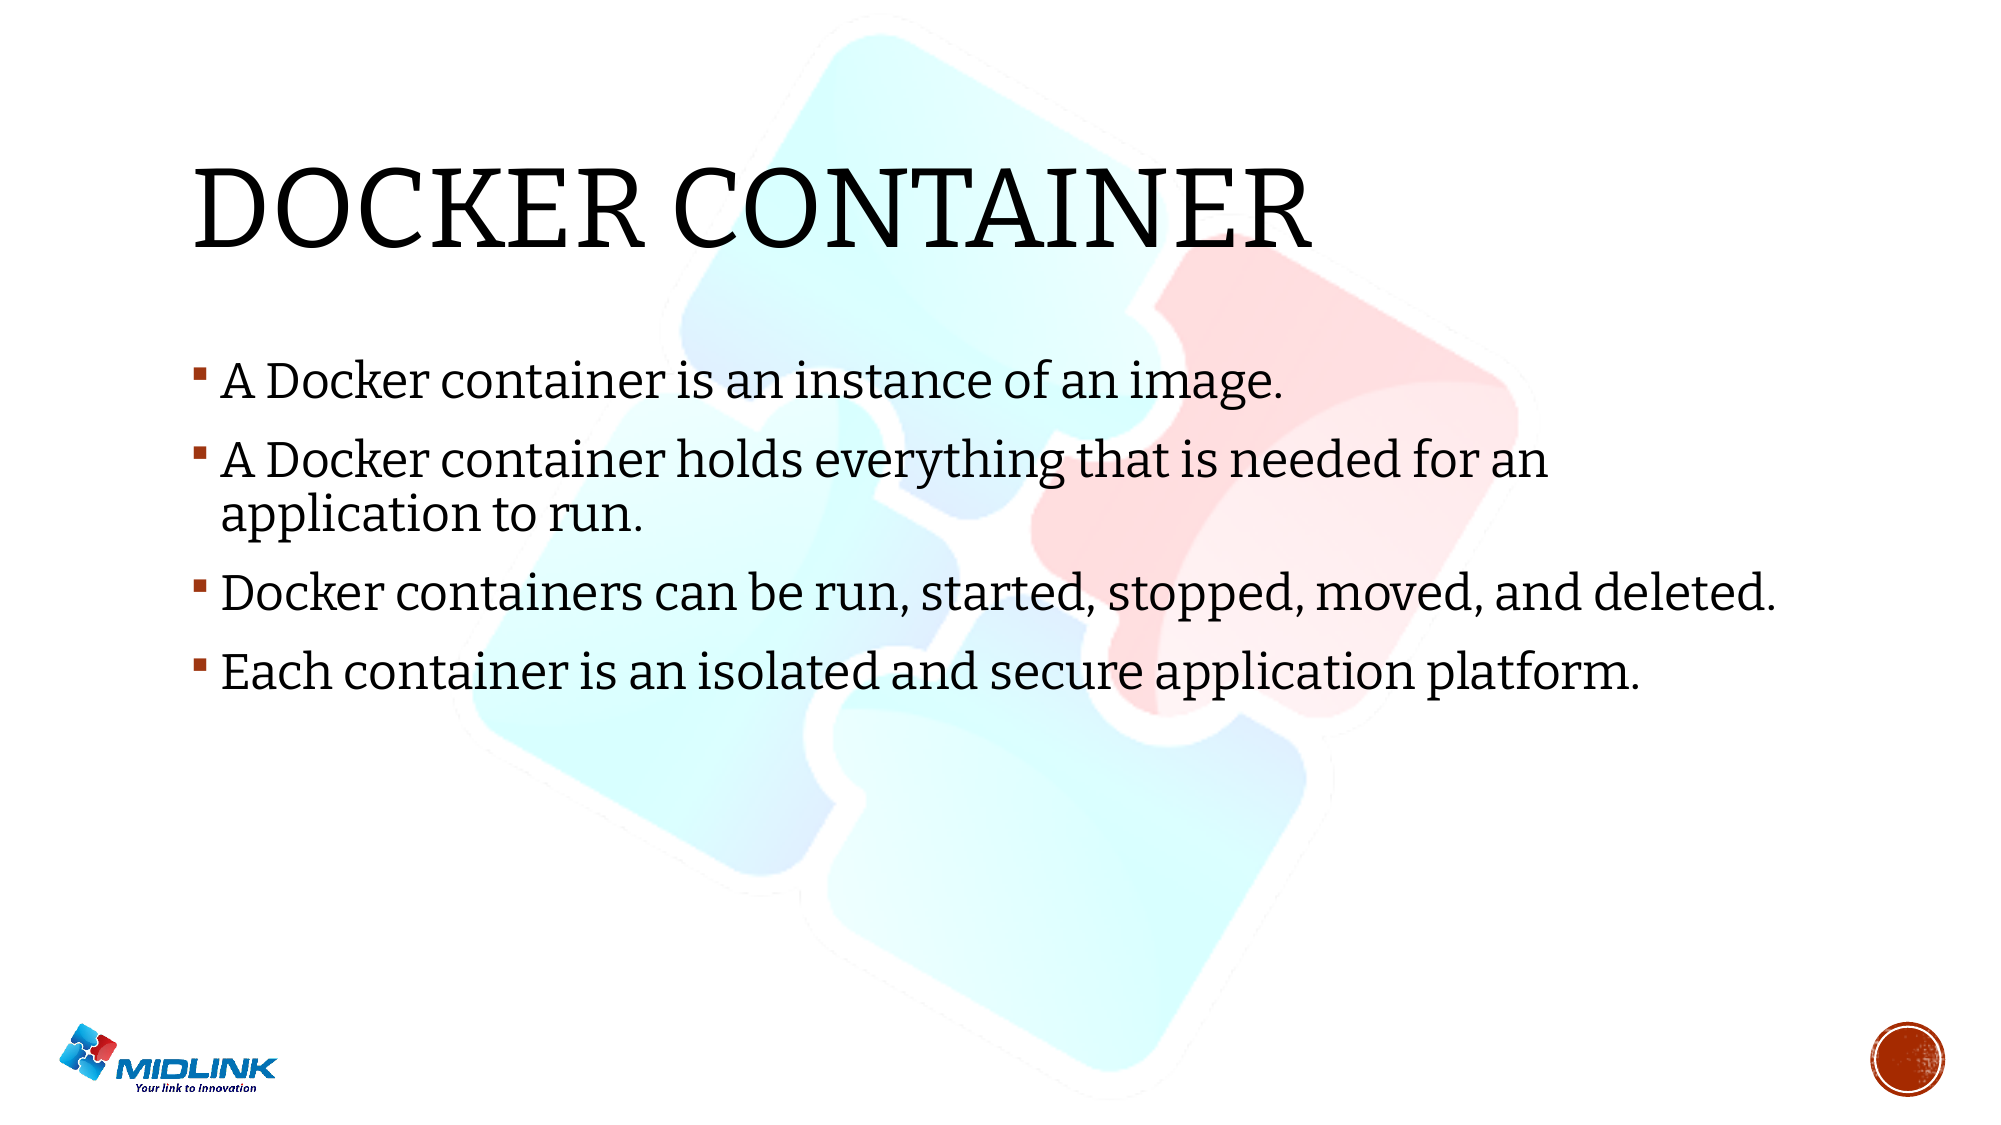

# Docker container
A Docker container is an instance of an image.
A Docker container holds everything that is needed for an application to run.
Docker containers can be run, started, stopped, moved, and deleted.
Each container is an isolated and secure application platform.